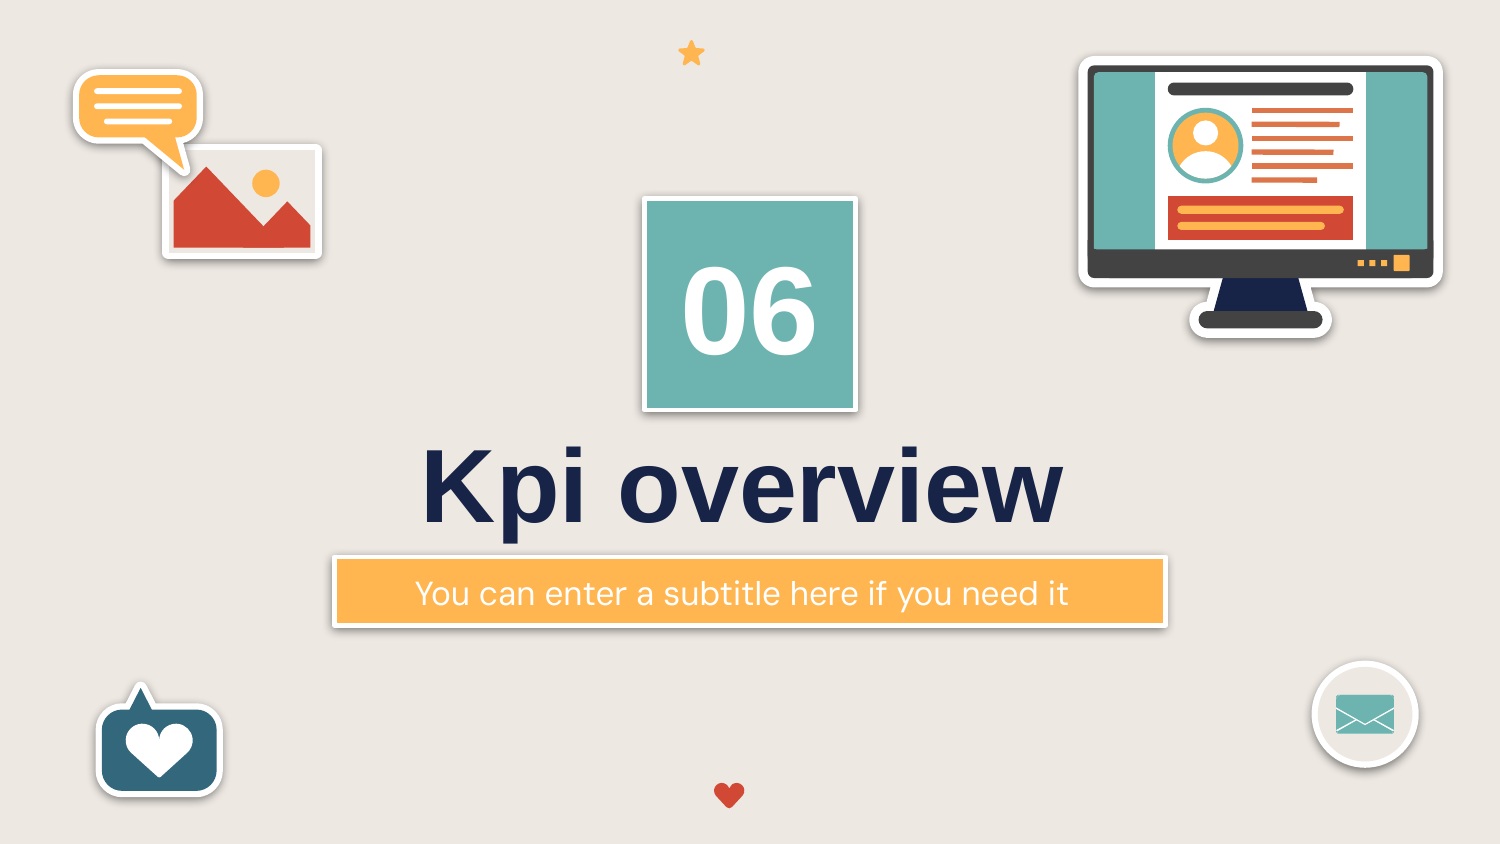

06
# Kpi overview
You can enter a subtitle here if you need it